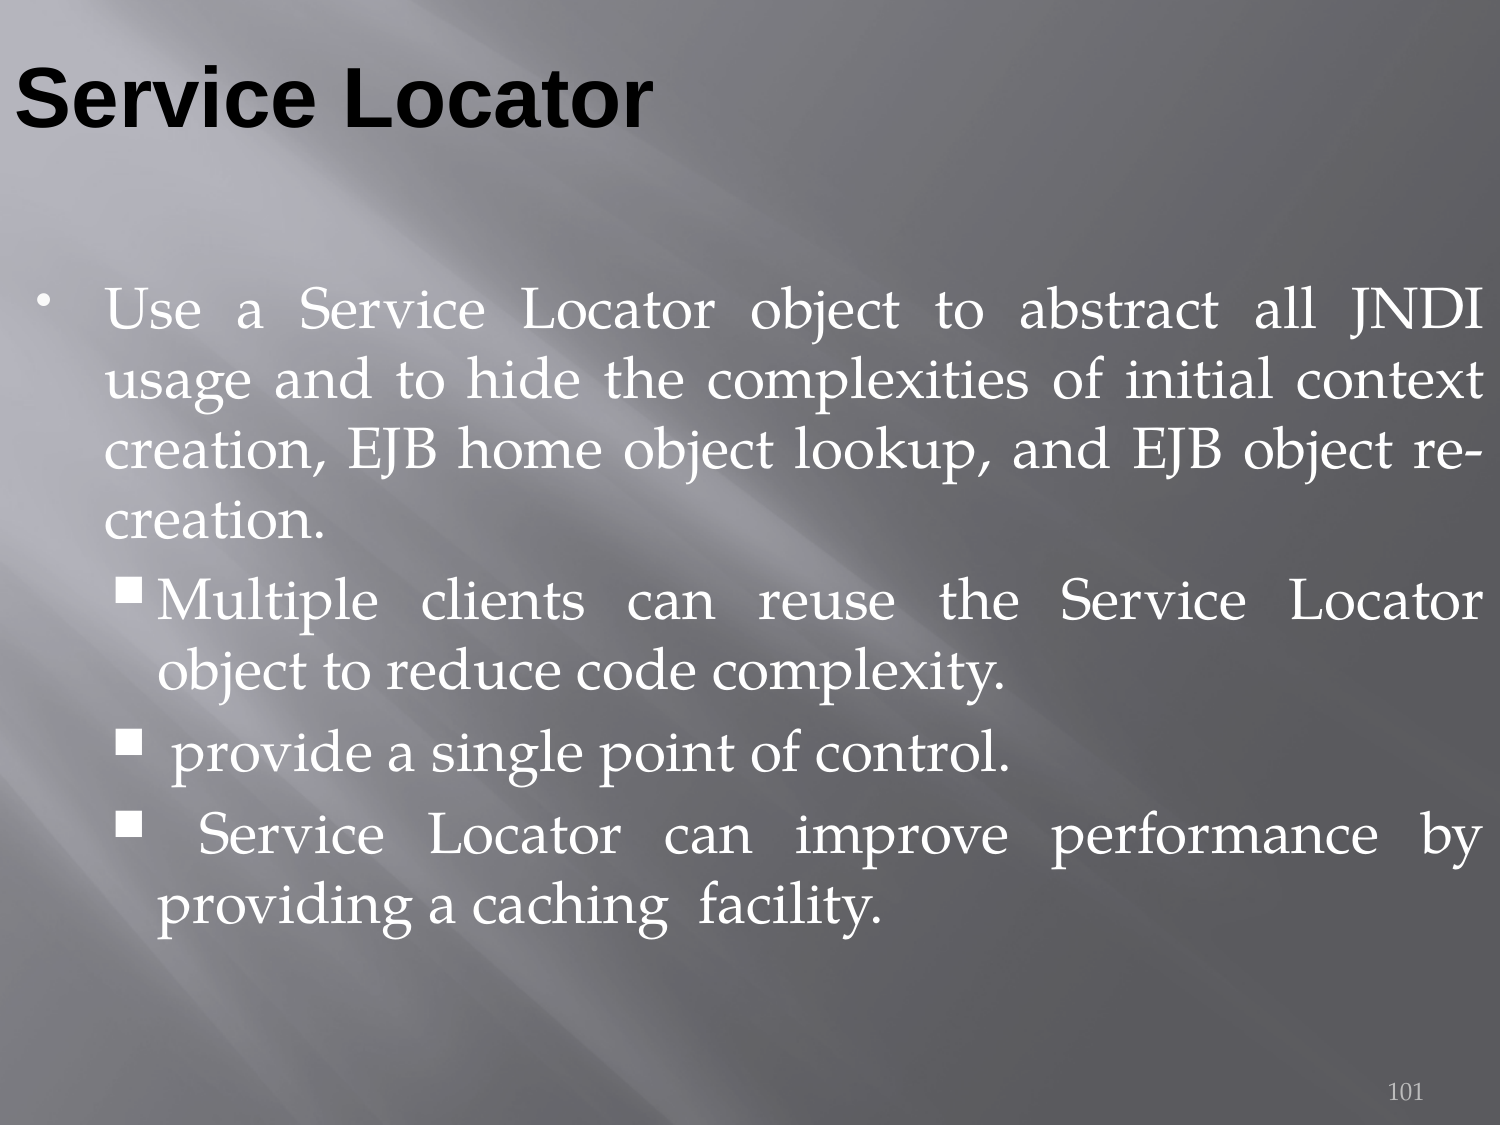

# Service Locator
Use a Service Locator object to abstract all JNDI usage and to hide the complexities of initial context creation, EJB home object lookup, and EJB object re-creation.
Multiple clients can reuse the Service Locator object to reduce code complexity.
 provide a single point of control.
 Service Locator can improve performance by providing a caching  facility.
101